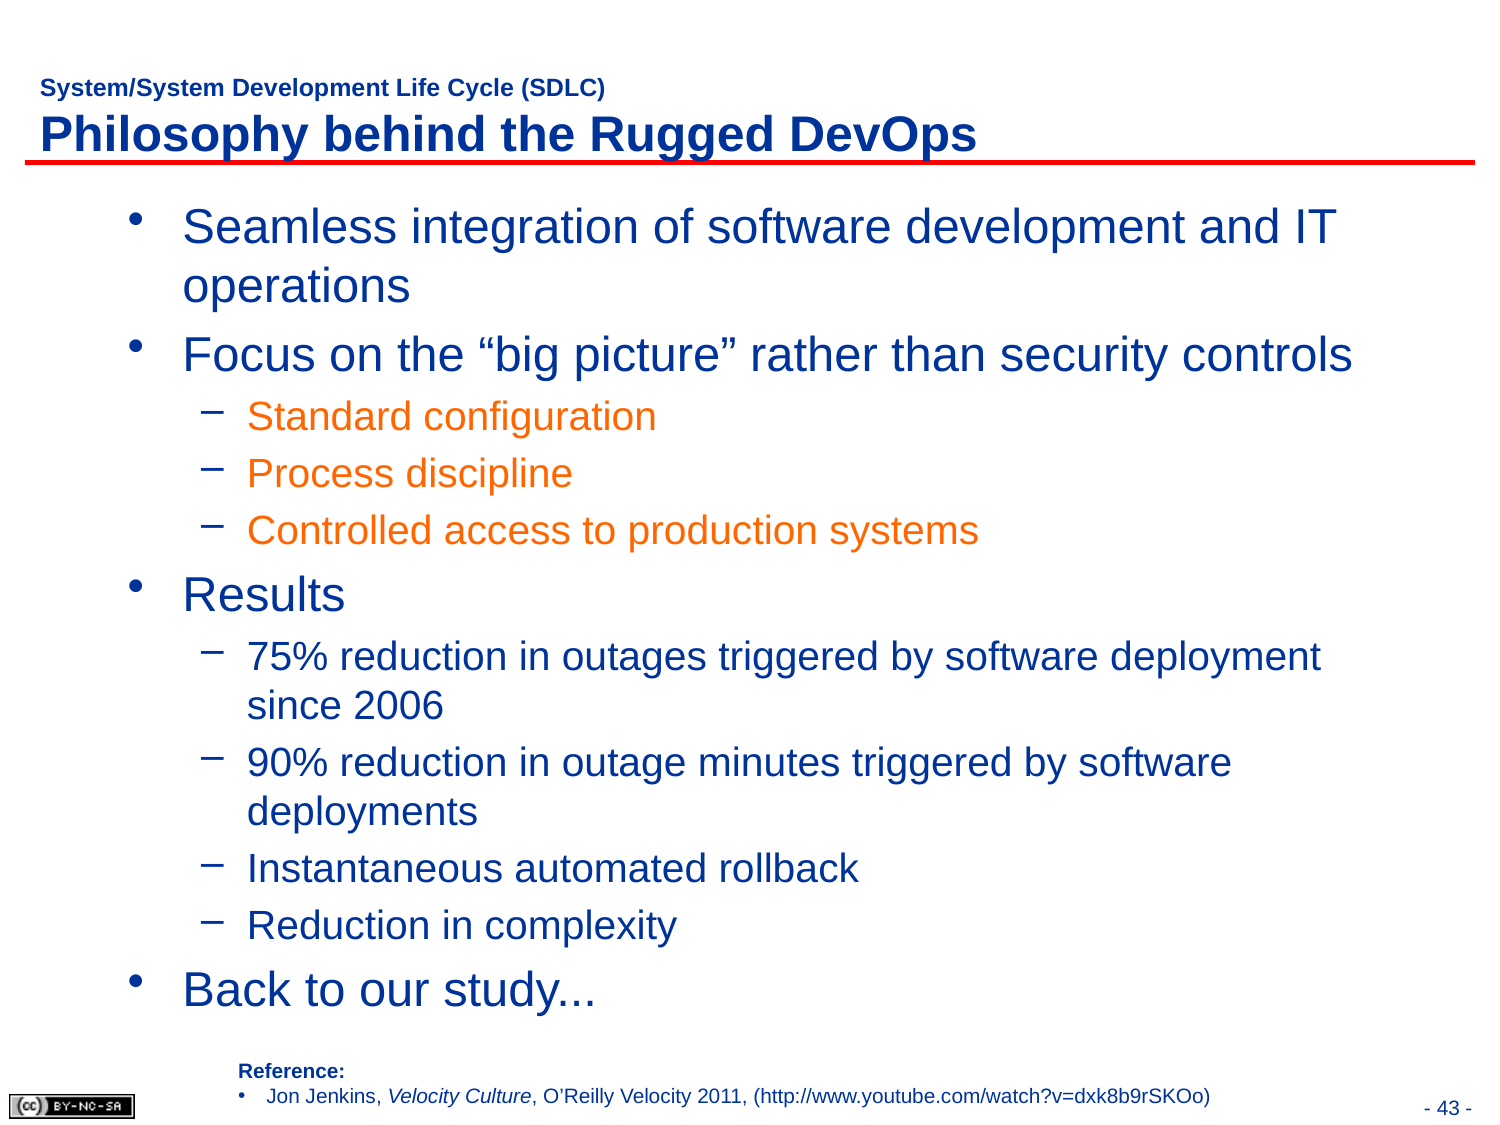

# System/System Development Life Cycle (SDLC) Philosophy behind the Rugged DevOps
Seamless integration of software development and IT operations
Focus on the “big picture” rather than security controls
Standard configuration
Process discipline
Controlled access to production systems
Results
75% reduction in outages triggered by software deployment since 2006
90% reduction in outage minutes triggered by software deployments
Instantaneous automated rollback
Reduction in complexity
Back to our study...
Reference:
Jon Jenkins, Velocity Culture, O’Reilly Velocity 2011, (http://www.youtube.com/watch?v=dxk8b9rSKOo)
- 43 -